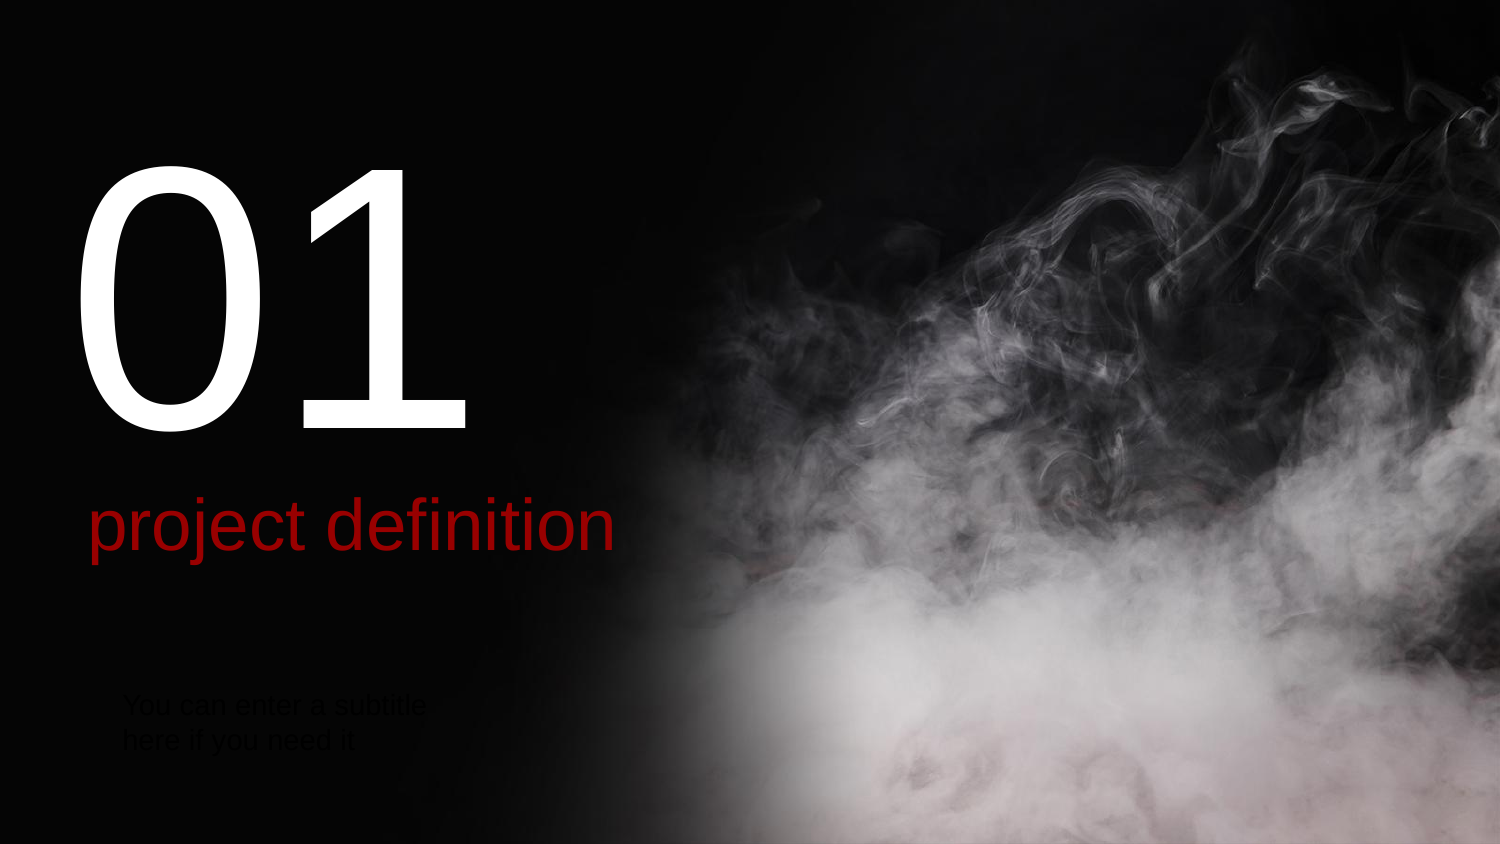

01
# project definition
You can enter a subtitle
here if you need it